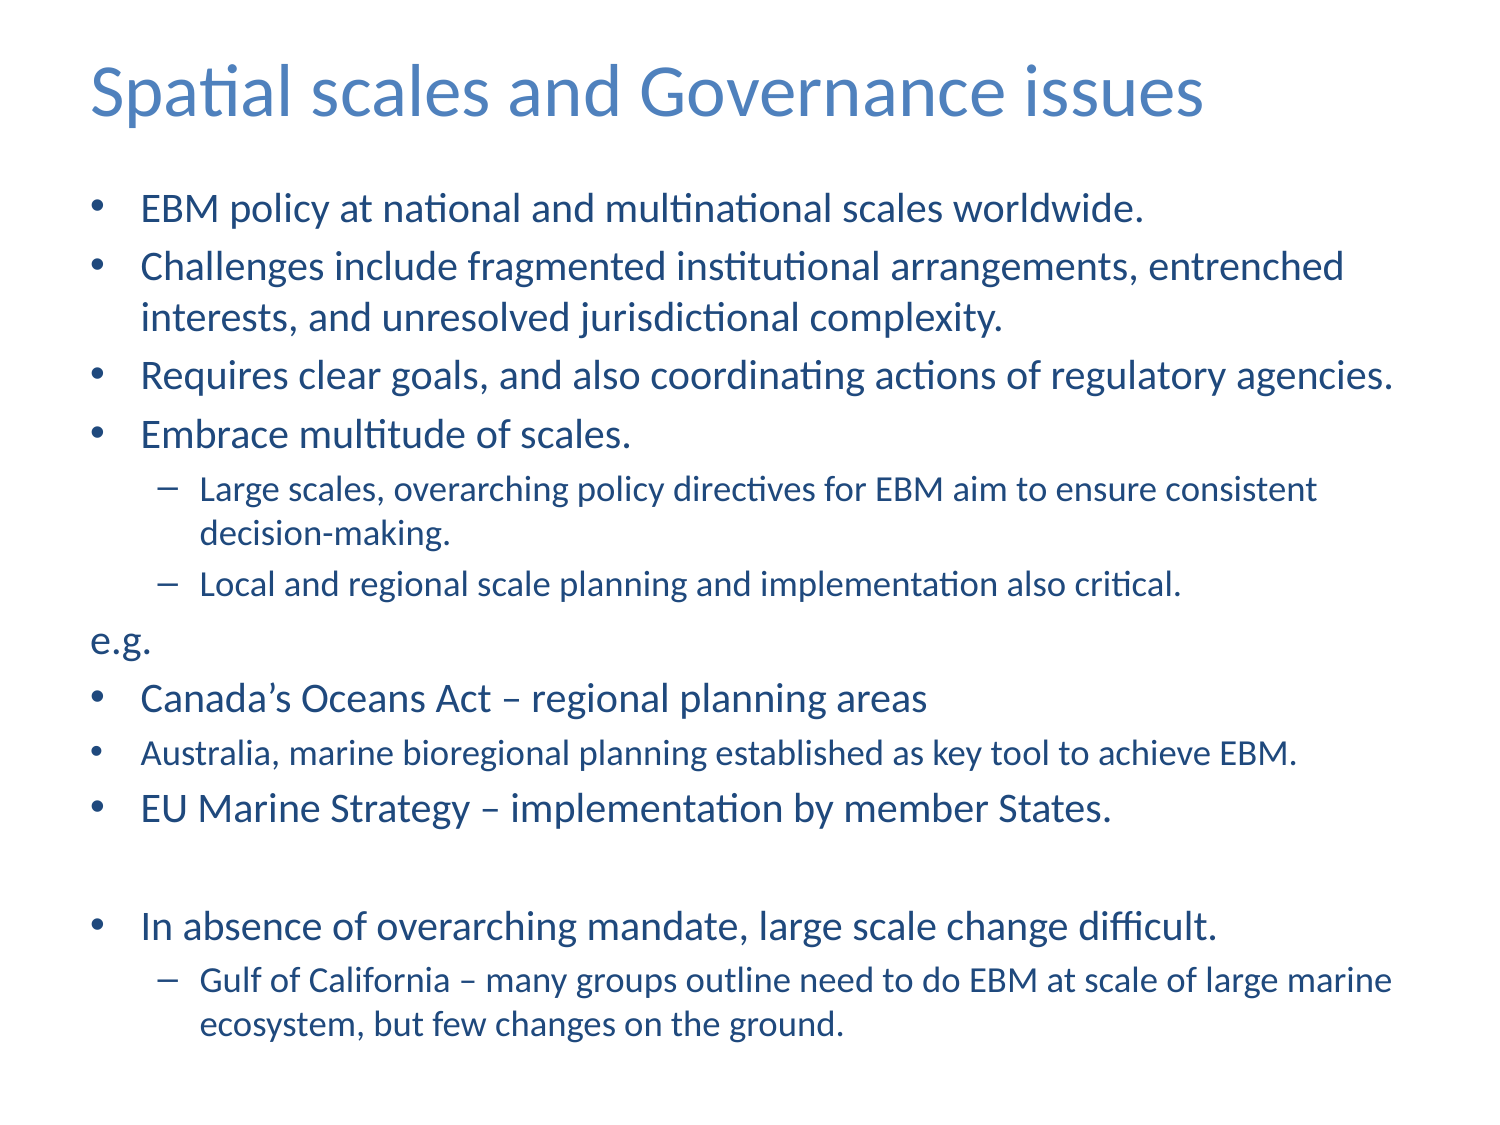

# Spatial scales and Governance issues
EBM policy at national and multinational scales worldwide.
Challenges include fragmented institutional arrangements, entrenched interests, and unresolved jurisdictional complexity.
Requires clear goals, and also coordinating actions of regulatory agencies.
Embrace multitude of scales.
Large scales, overarching policy directives for EBM aim to ensure consistent decision-making.
Local and regional scale planning and implementation also critical.
e.g.
Canada’s Oceans Act – regional planning areas
Australia, marine bioregional planning established as key tool to achieve EBM.
EU Marine Strategy – implementation by member States.

In absence of overarching mandate, large scale change difficult.
Gulf of California – many groups outline need to do EBM at scale of large marine ecosystem, but few changes on the ground.